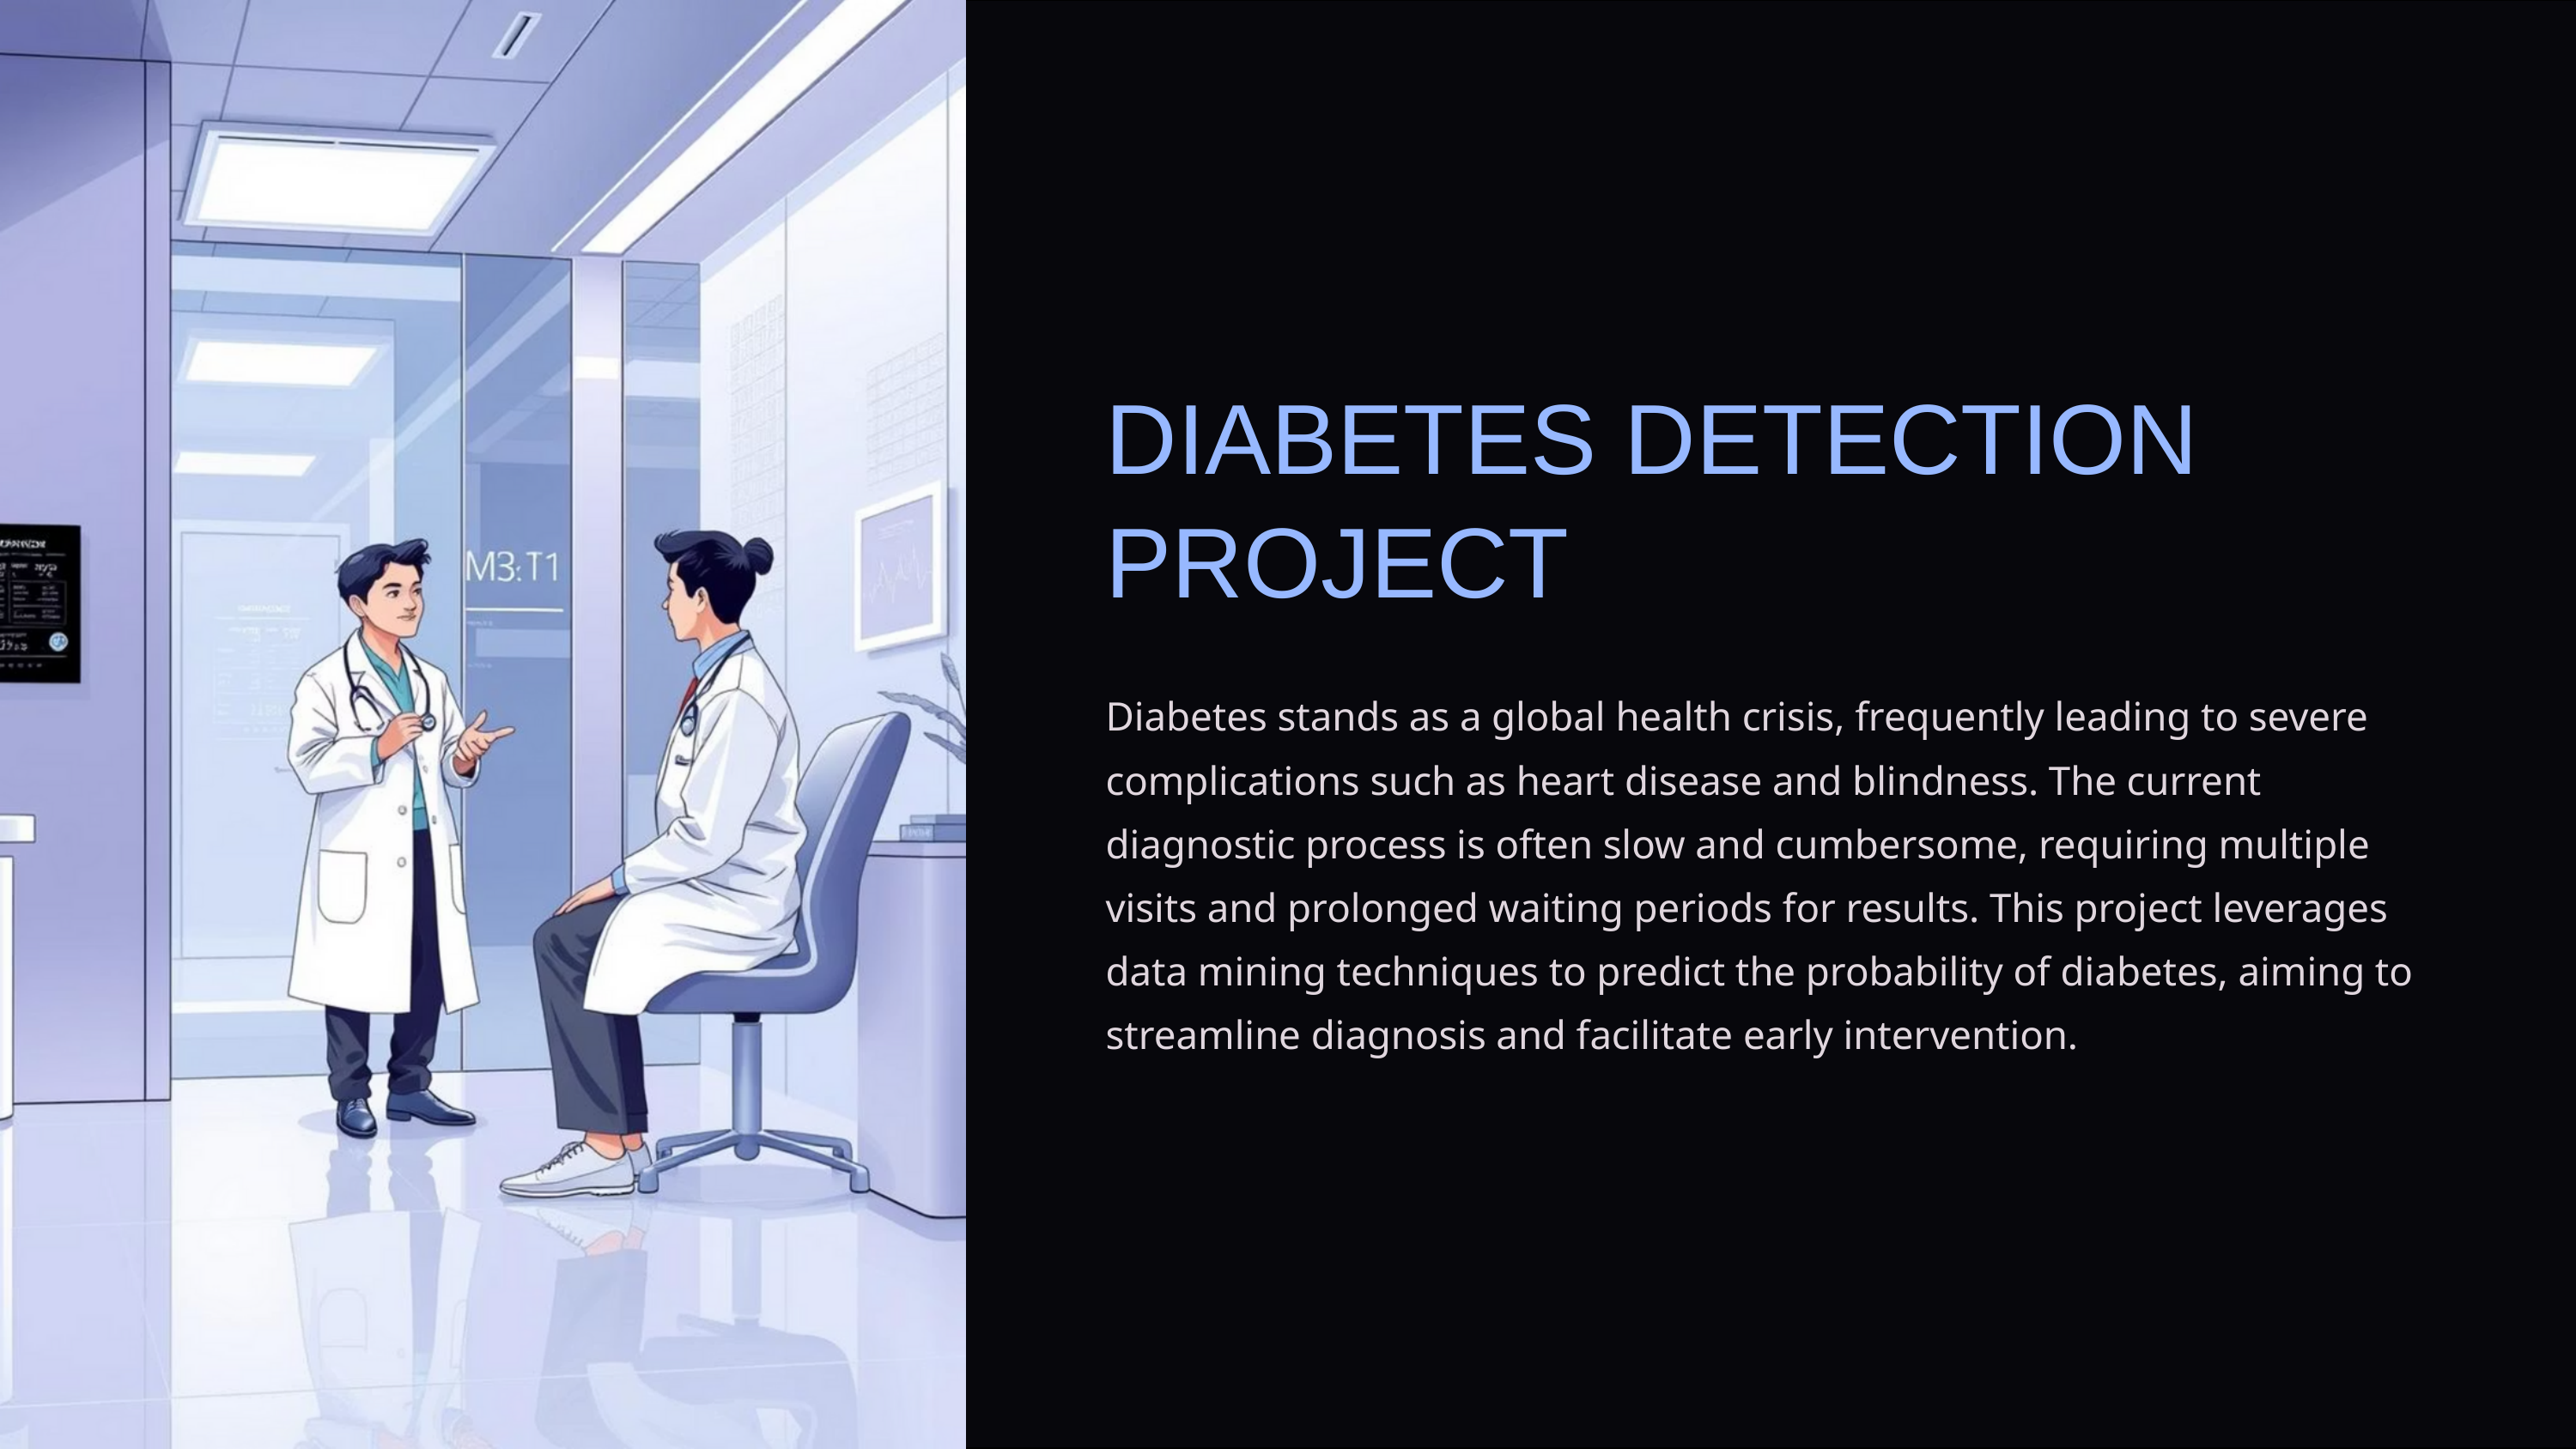

DIABETES DETECTION PROJECT
Diabetes stands as a global health crisis, frequently leading to severe complications such as heart disease and blindness. The current diagnostic process is often slow and cumbersome, requiring multiple visits and prolonged waiting periods for results. This project leverages data mining techniques to predict the probability of diabetes, aiming to streamline diagnosis and facilitate early intervention.